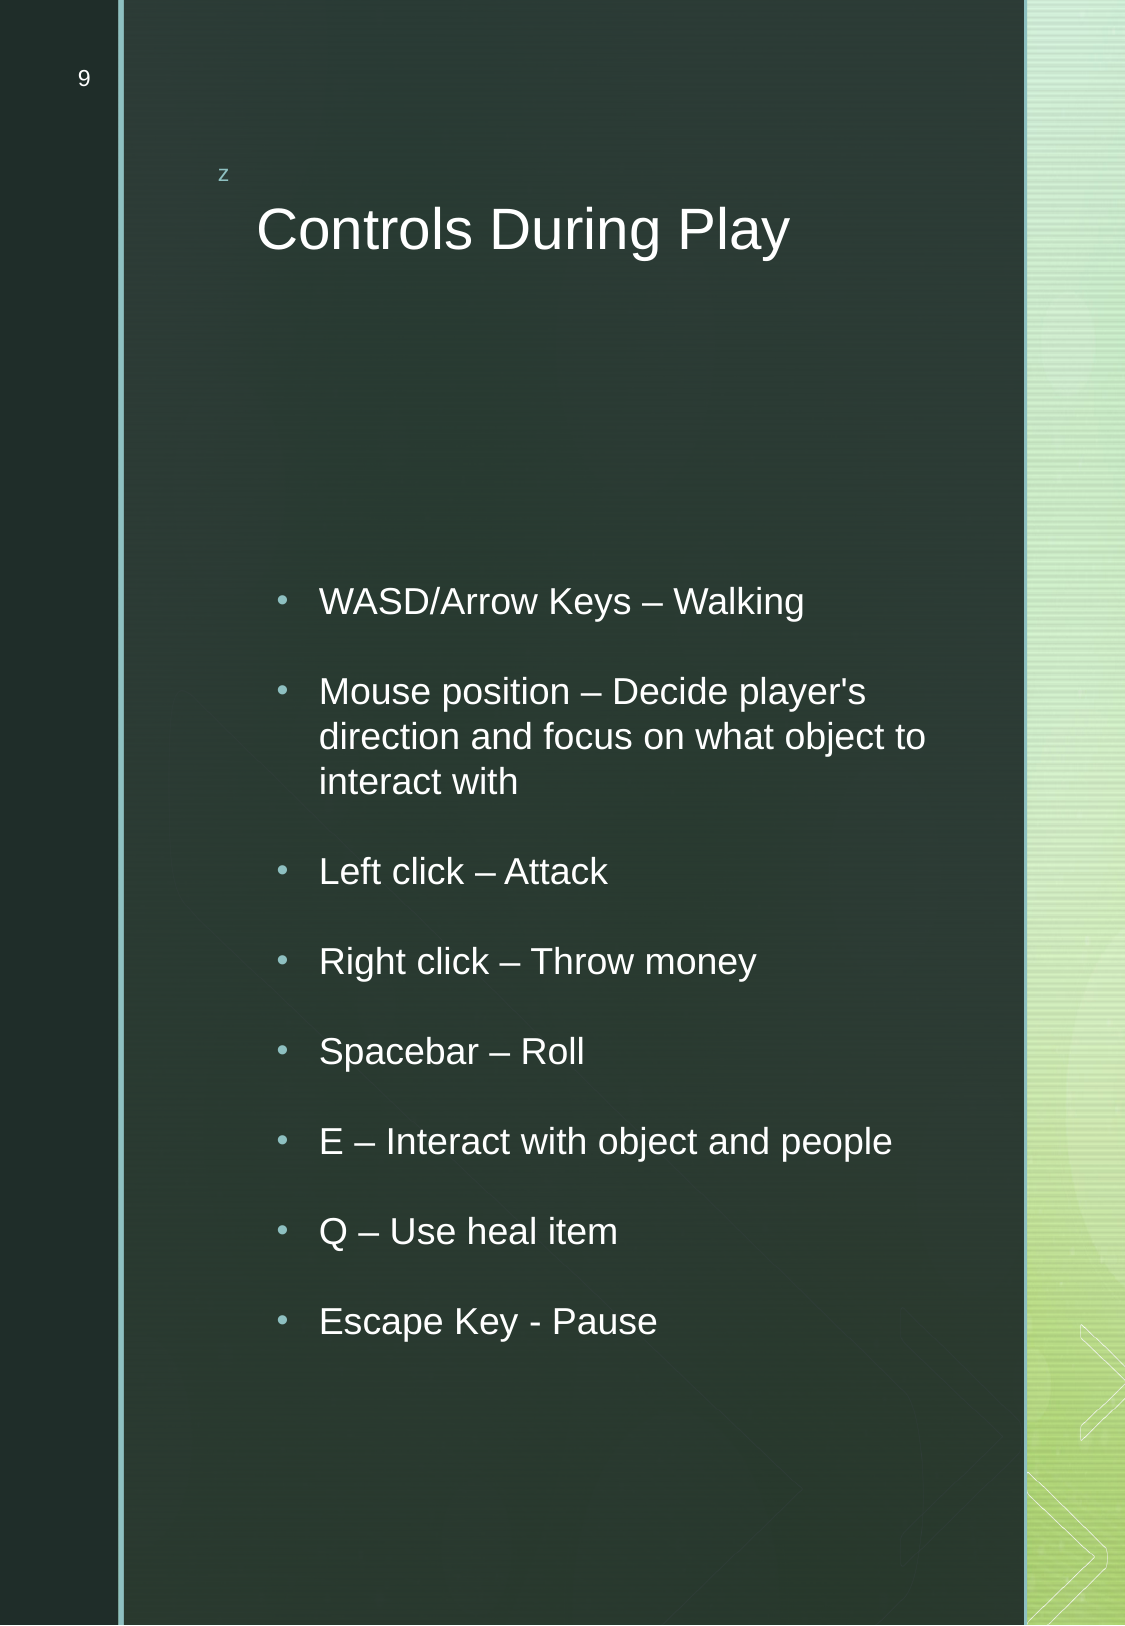

9
# Controls During Play

WASD/Arrow Keys – Walking

Mouse position – Decide player's direction and focus on what object to interact with

Left click – Attack

Right click – Throw money

Spacebar – Roll

E – Interact with object and people

Q – Use heal item

Escape Key - Pause